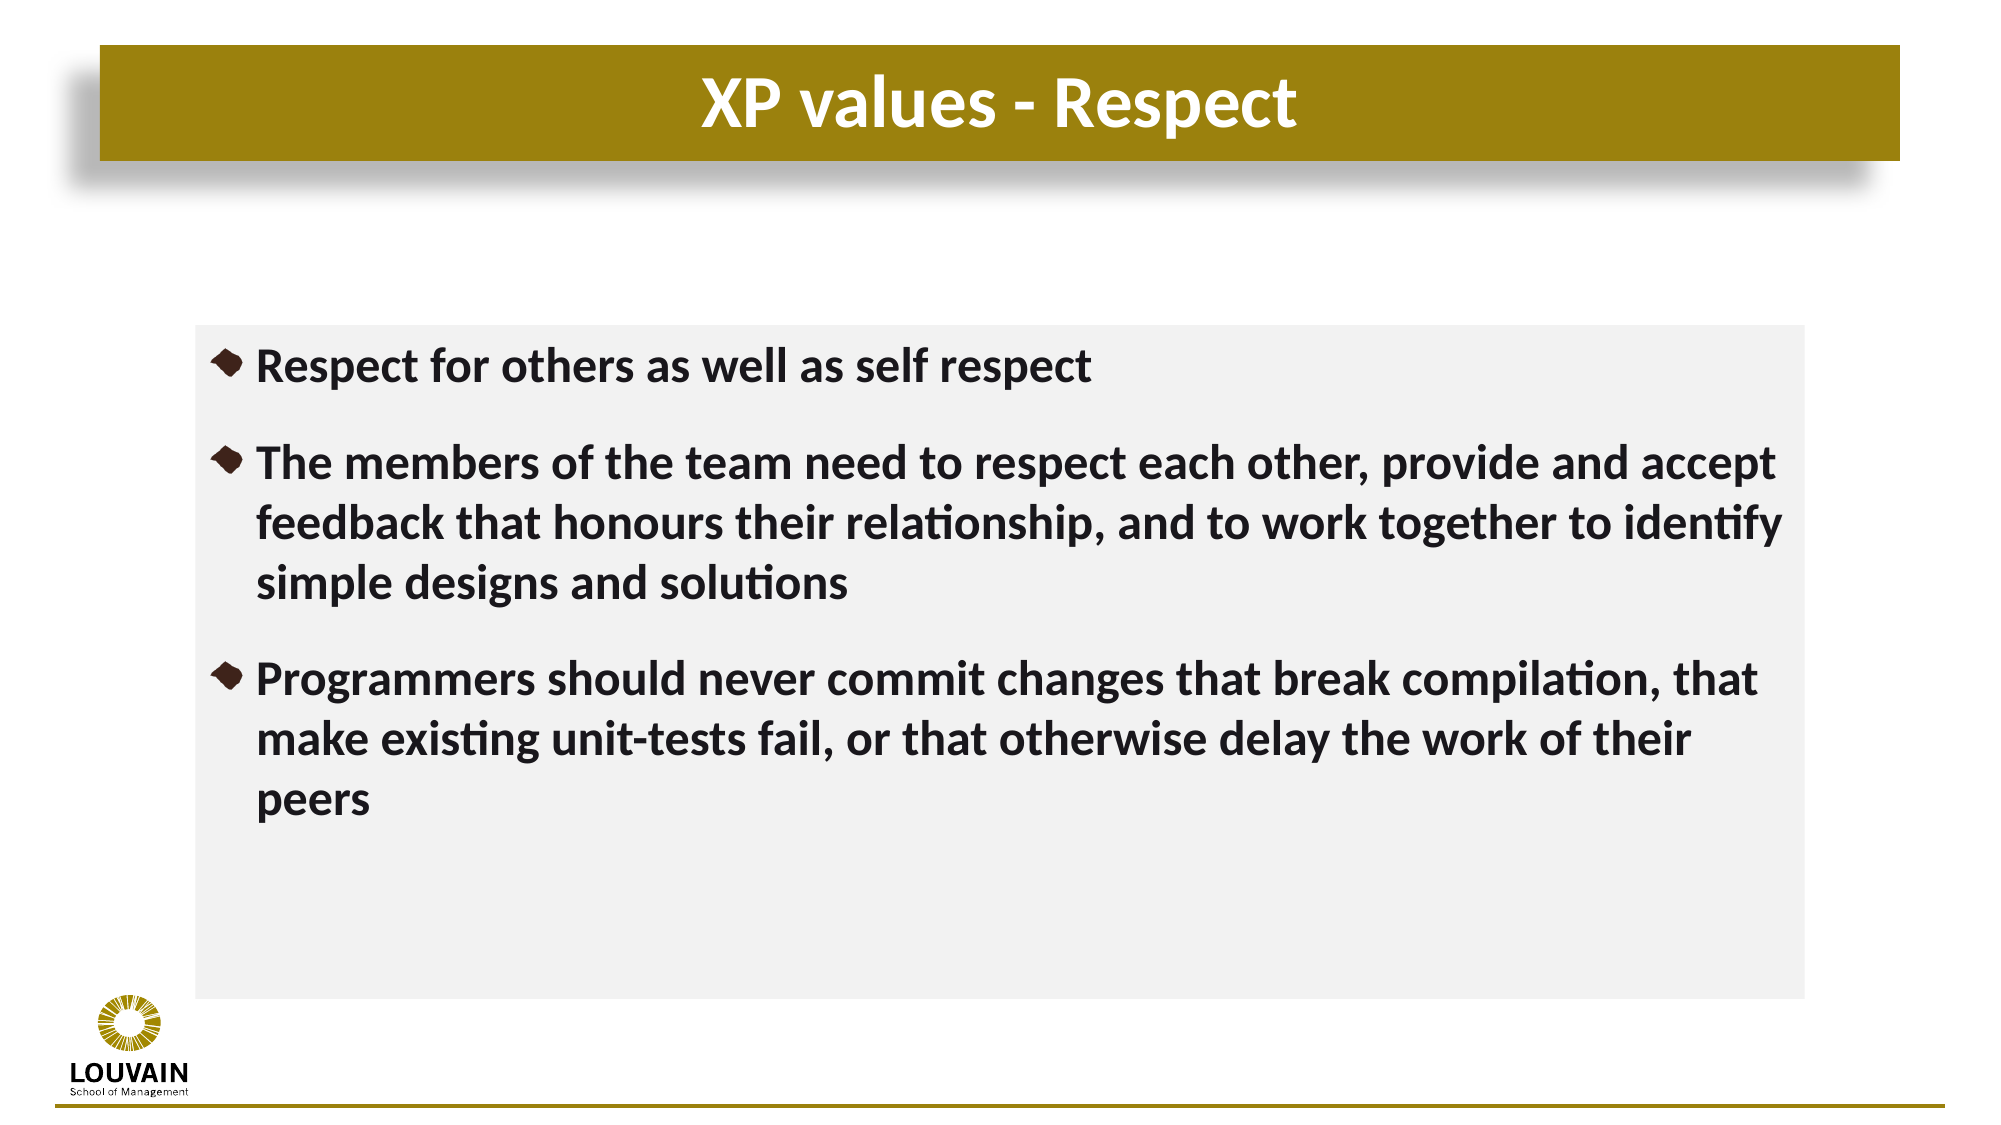

# XP values - Respect
Respect for others as well as self respect
The members of the team need to respect each other, provide and accept feedback that honours their relationship, and to work together to identify simple designs and solutions
Programmers should never commit changes that break compilation, that make existing unit-tests fail, or that otherwise delay the work of their peers